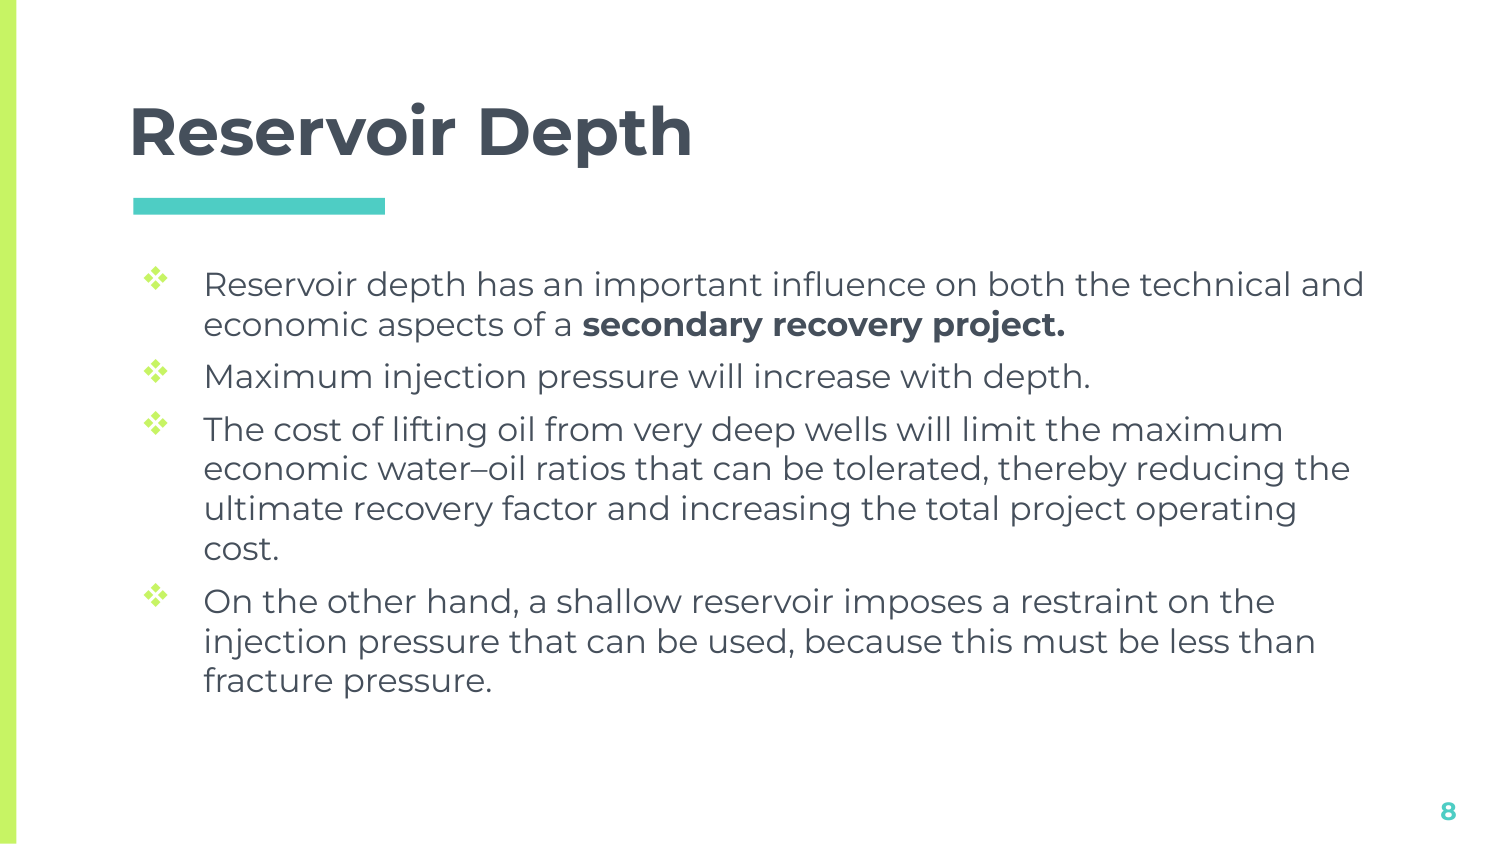

# Reservoir Depth
Reservoir depth has an important influence on both the technical and economic aspects of a secondary recovery project.
Maximum injection pressure will increase with depth.
The cost of lifting oil from very deep wells will limit the maximum economic water–oil ratios that can be tolerated, thereby reducing the ultimate recovery factor and increasing the total project operating cost.
On the other hand, a shallow reservoir imposes a restraint on the injection pressure that can be used, because this must be less than fracture pressure.
8